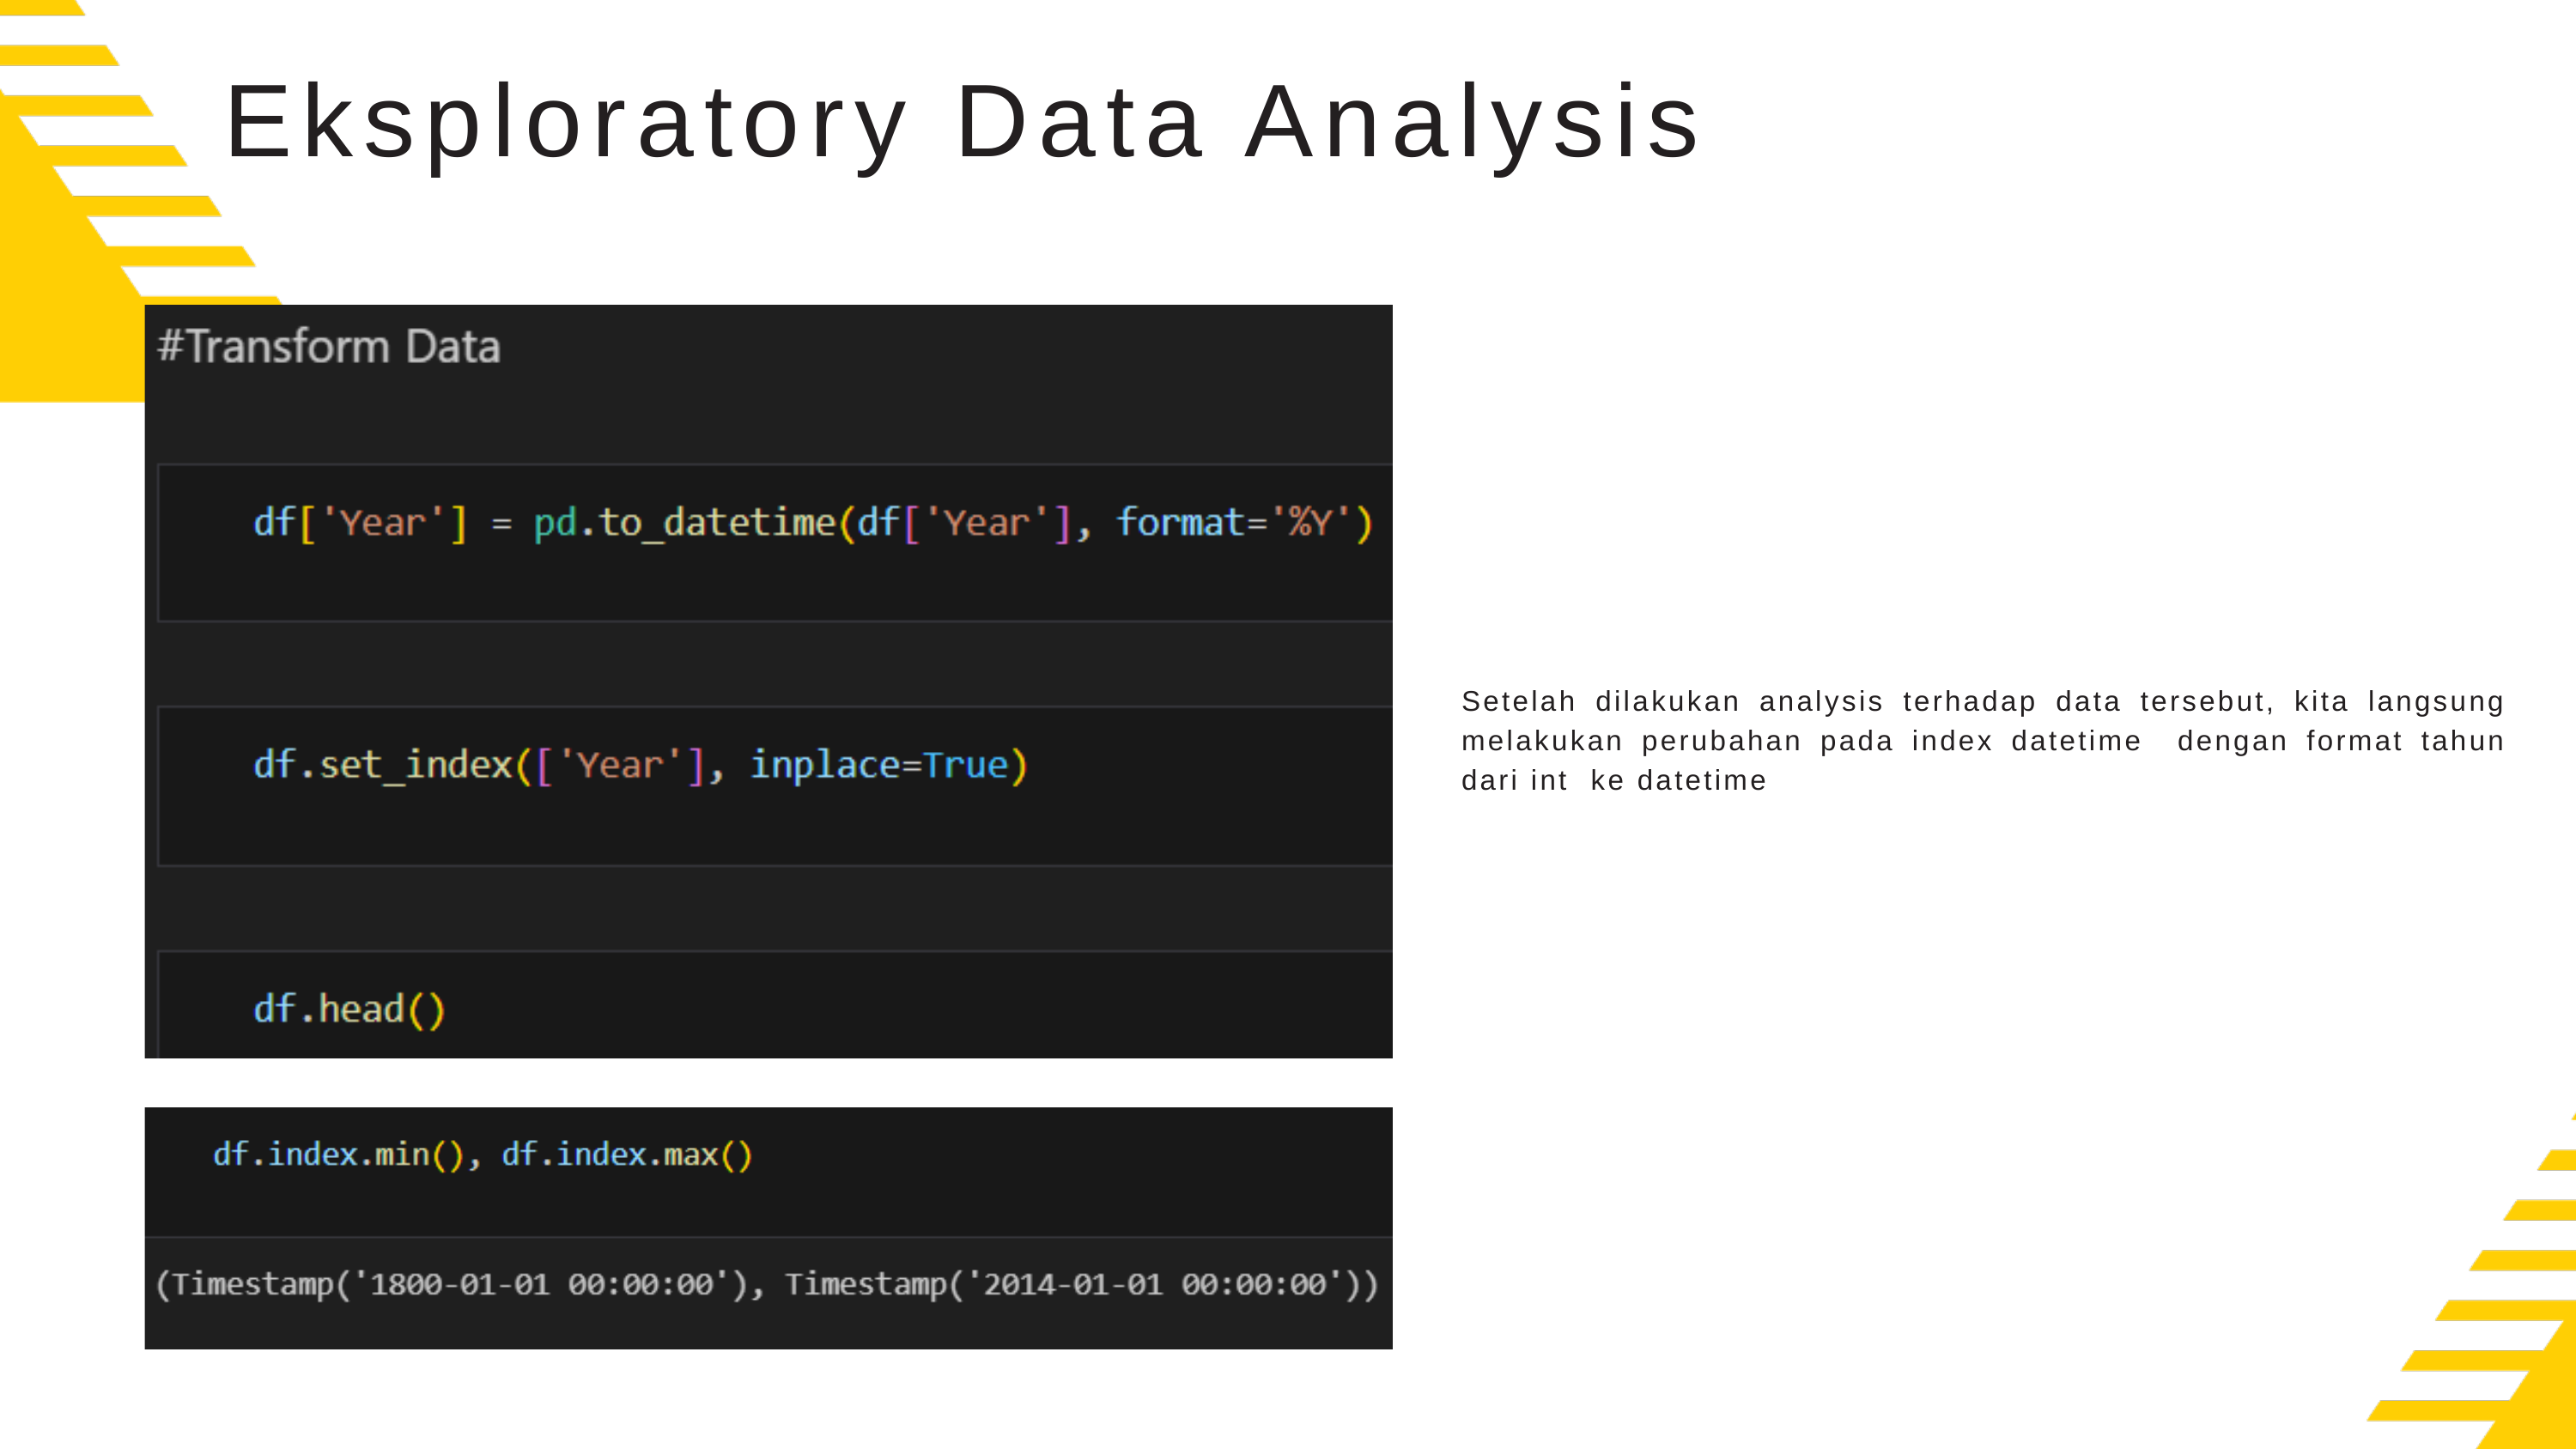

Eksploratory Data Analysis

Setelah dilakukan analysis terhadap data tersebut, kita langsung melakukan perubahan pada index datetime  dengan format tahun dari int  ke datetime